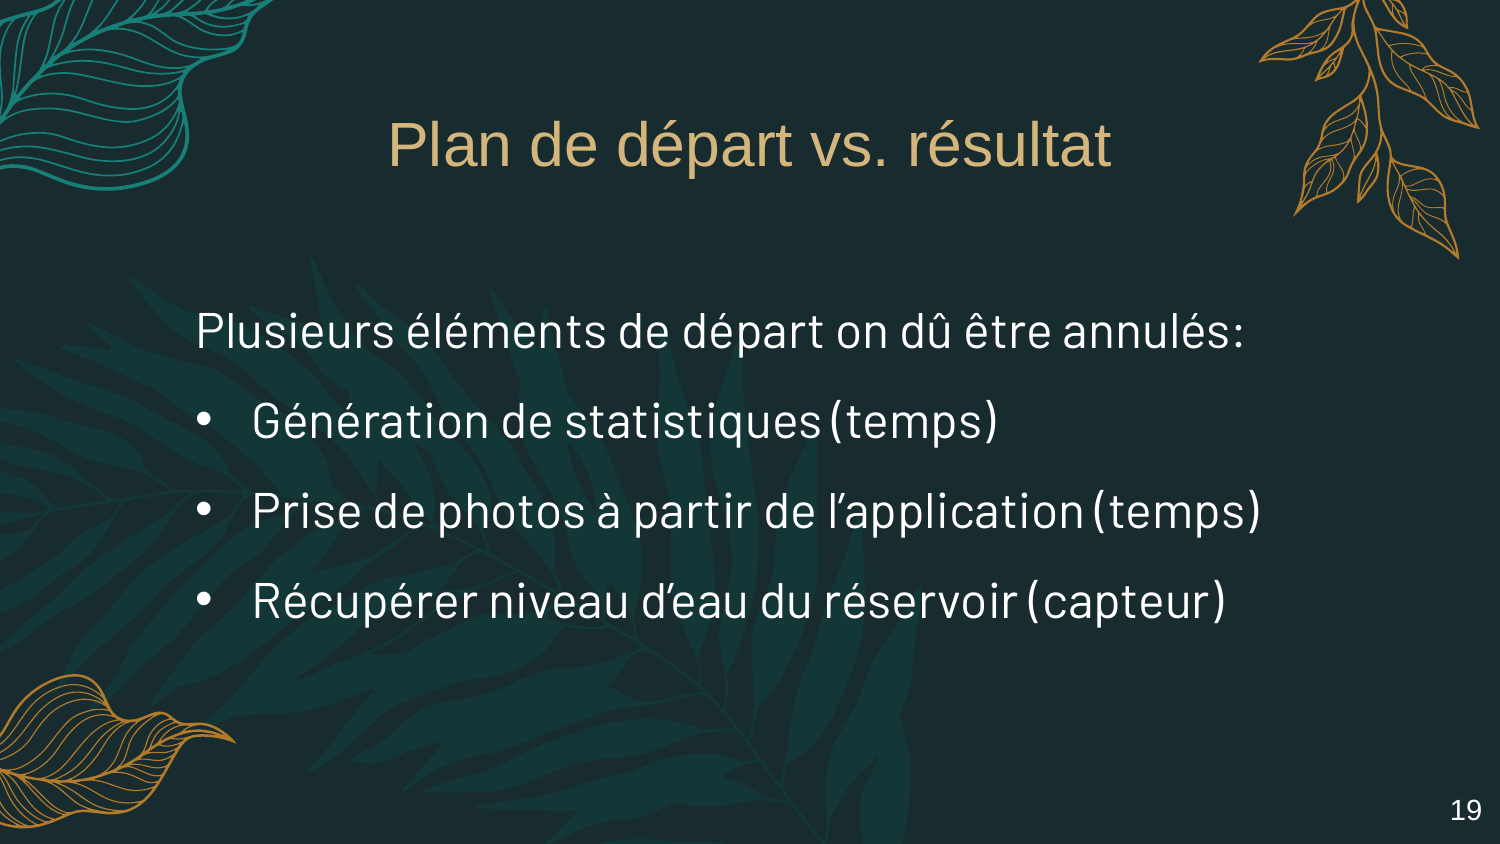

Plan de départ vs. résultat
Plusieurs éléments de départ on dû être annulés:
Génération de statistiques (temps)
Prise de photos à partir de l’application (temps)
Récupérer niveau d’eau du réservoir (capteur)
19